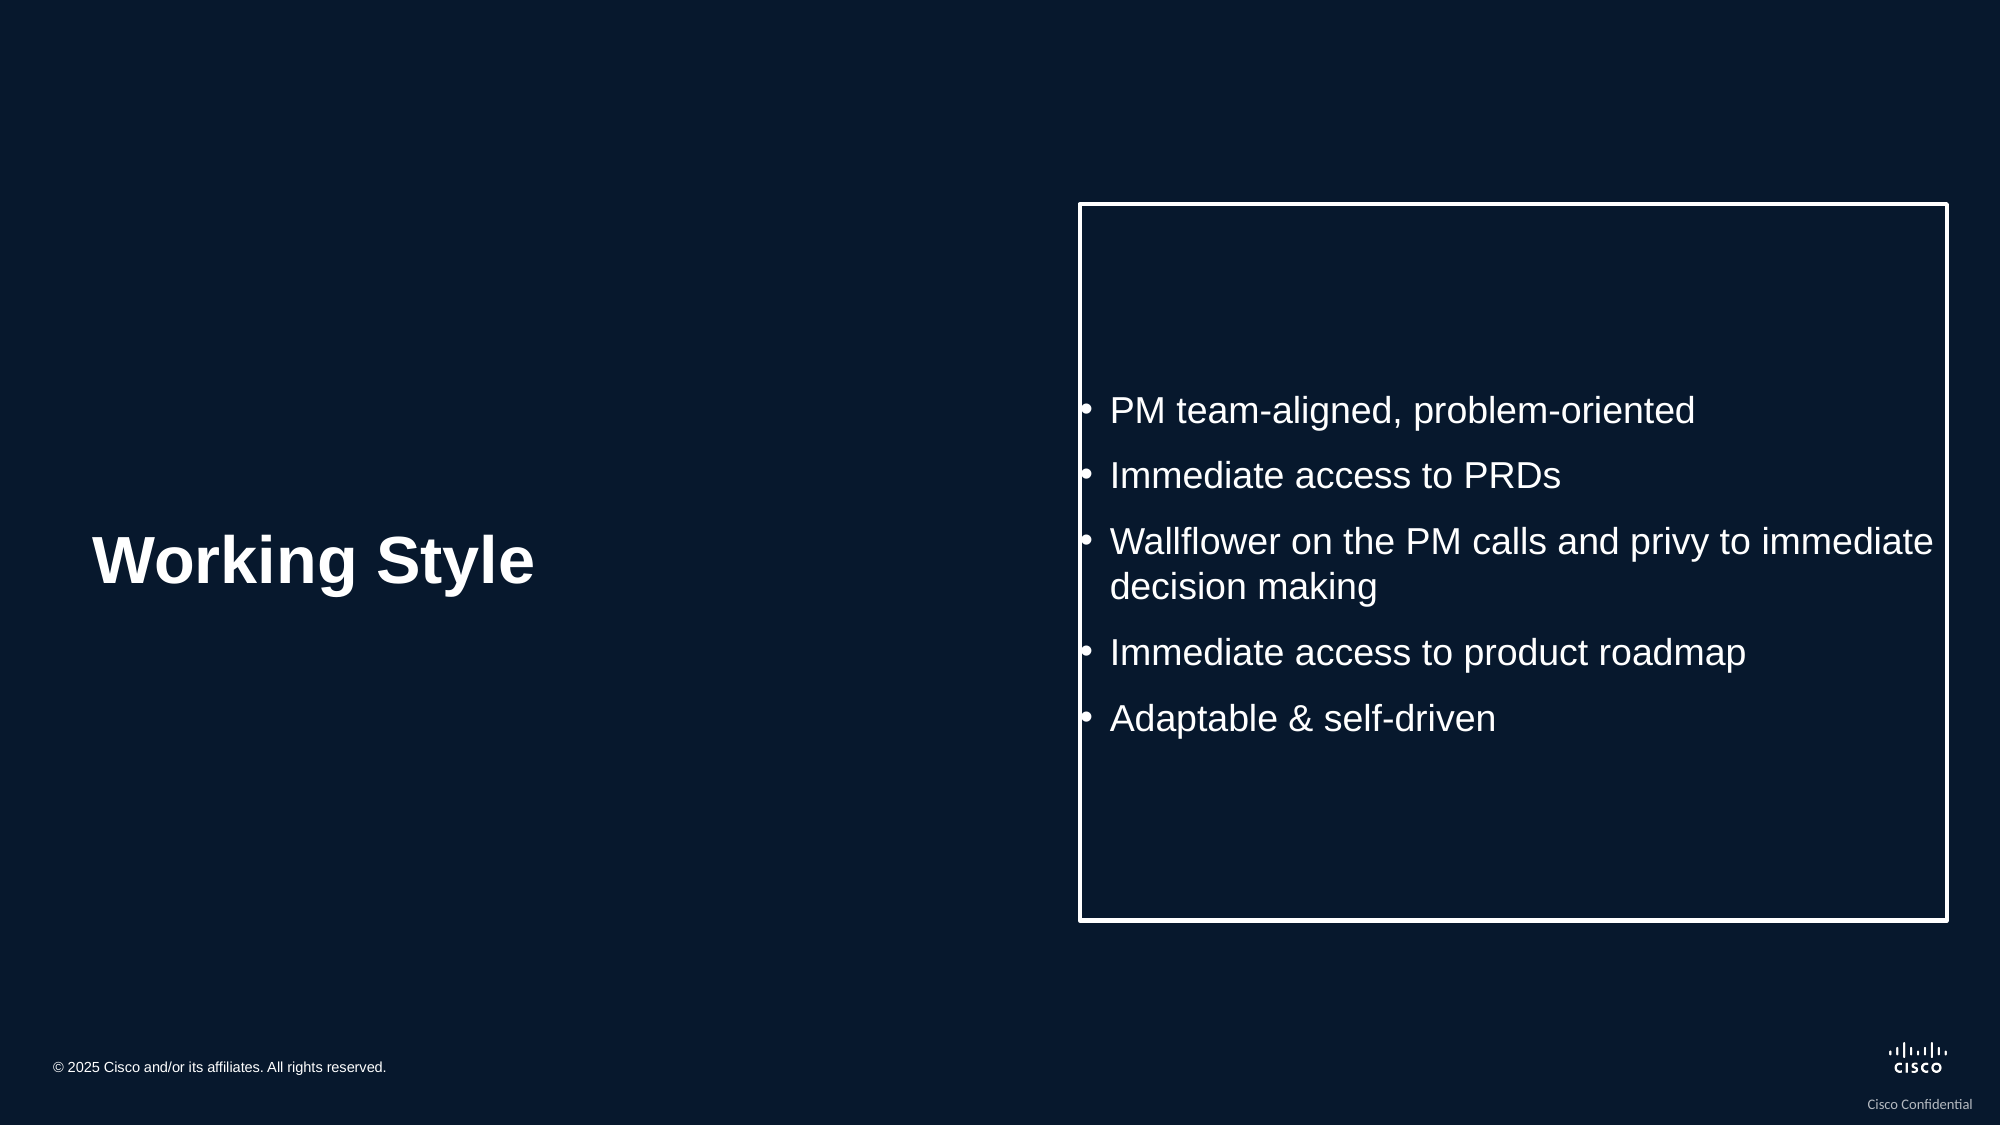

PM team-aligned, problem-oriented
Immediate access to PRDs
Wallflower on the PM calls and privy to immediate decision making
Immediate access to product roadmap
Adaptable & self-driven
# Working Style